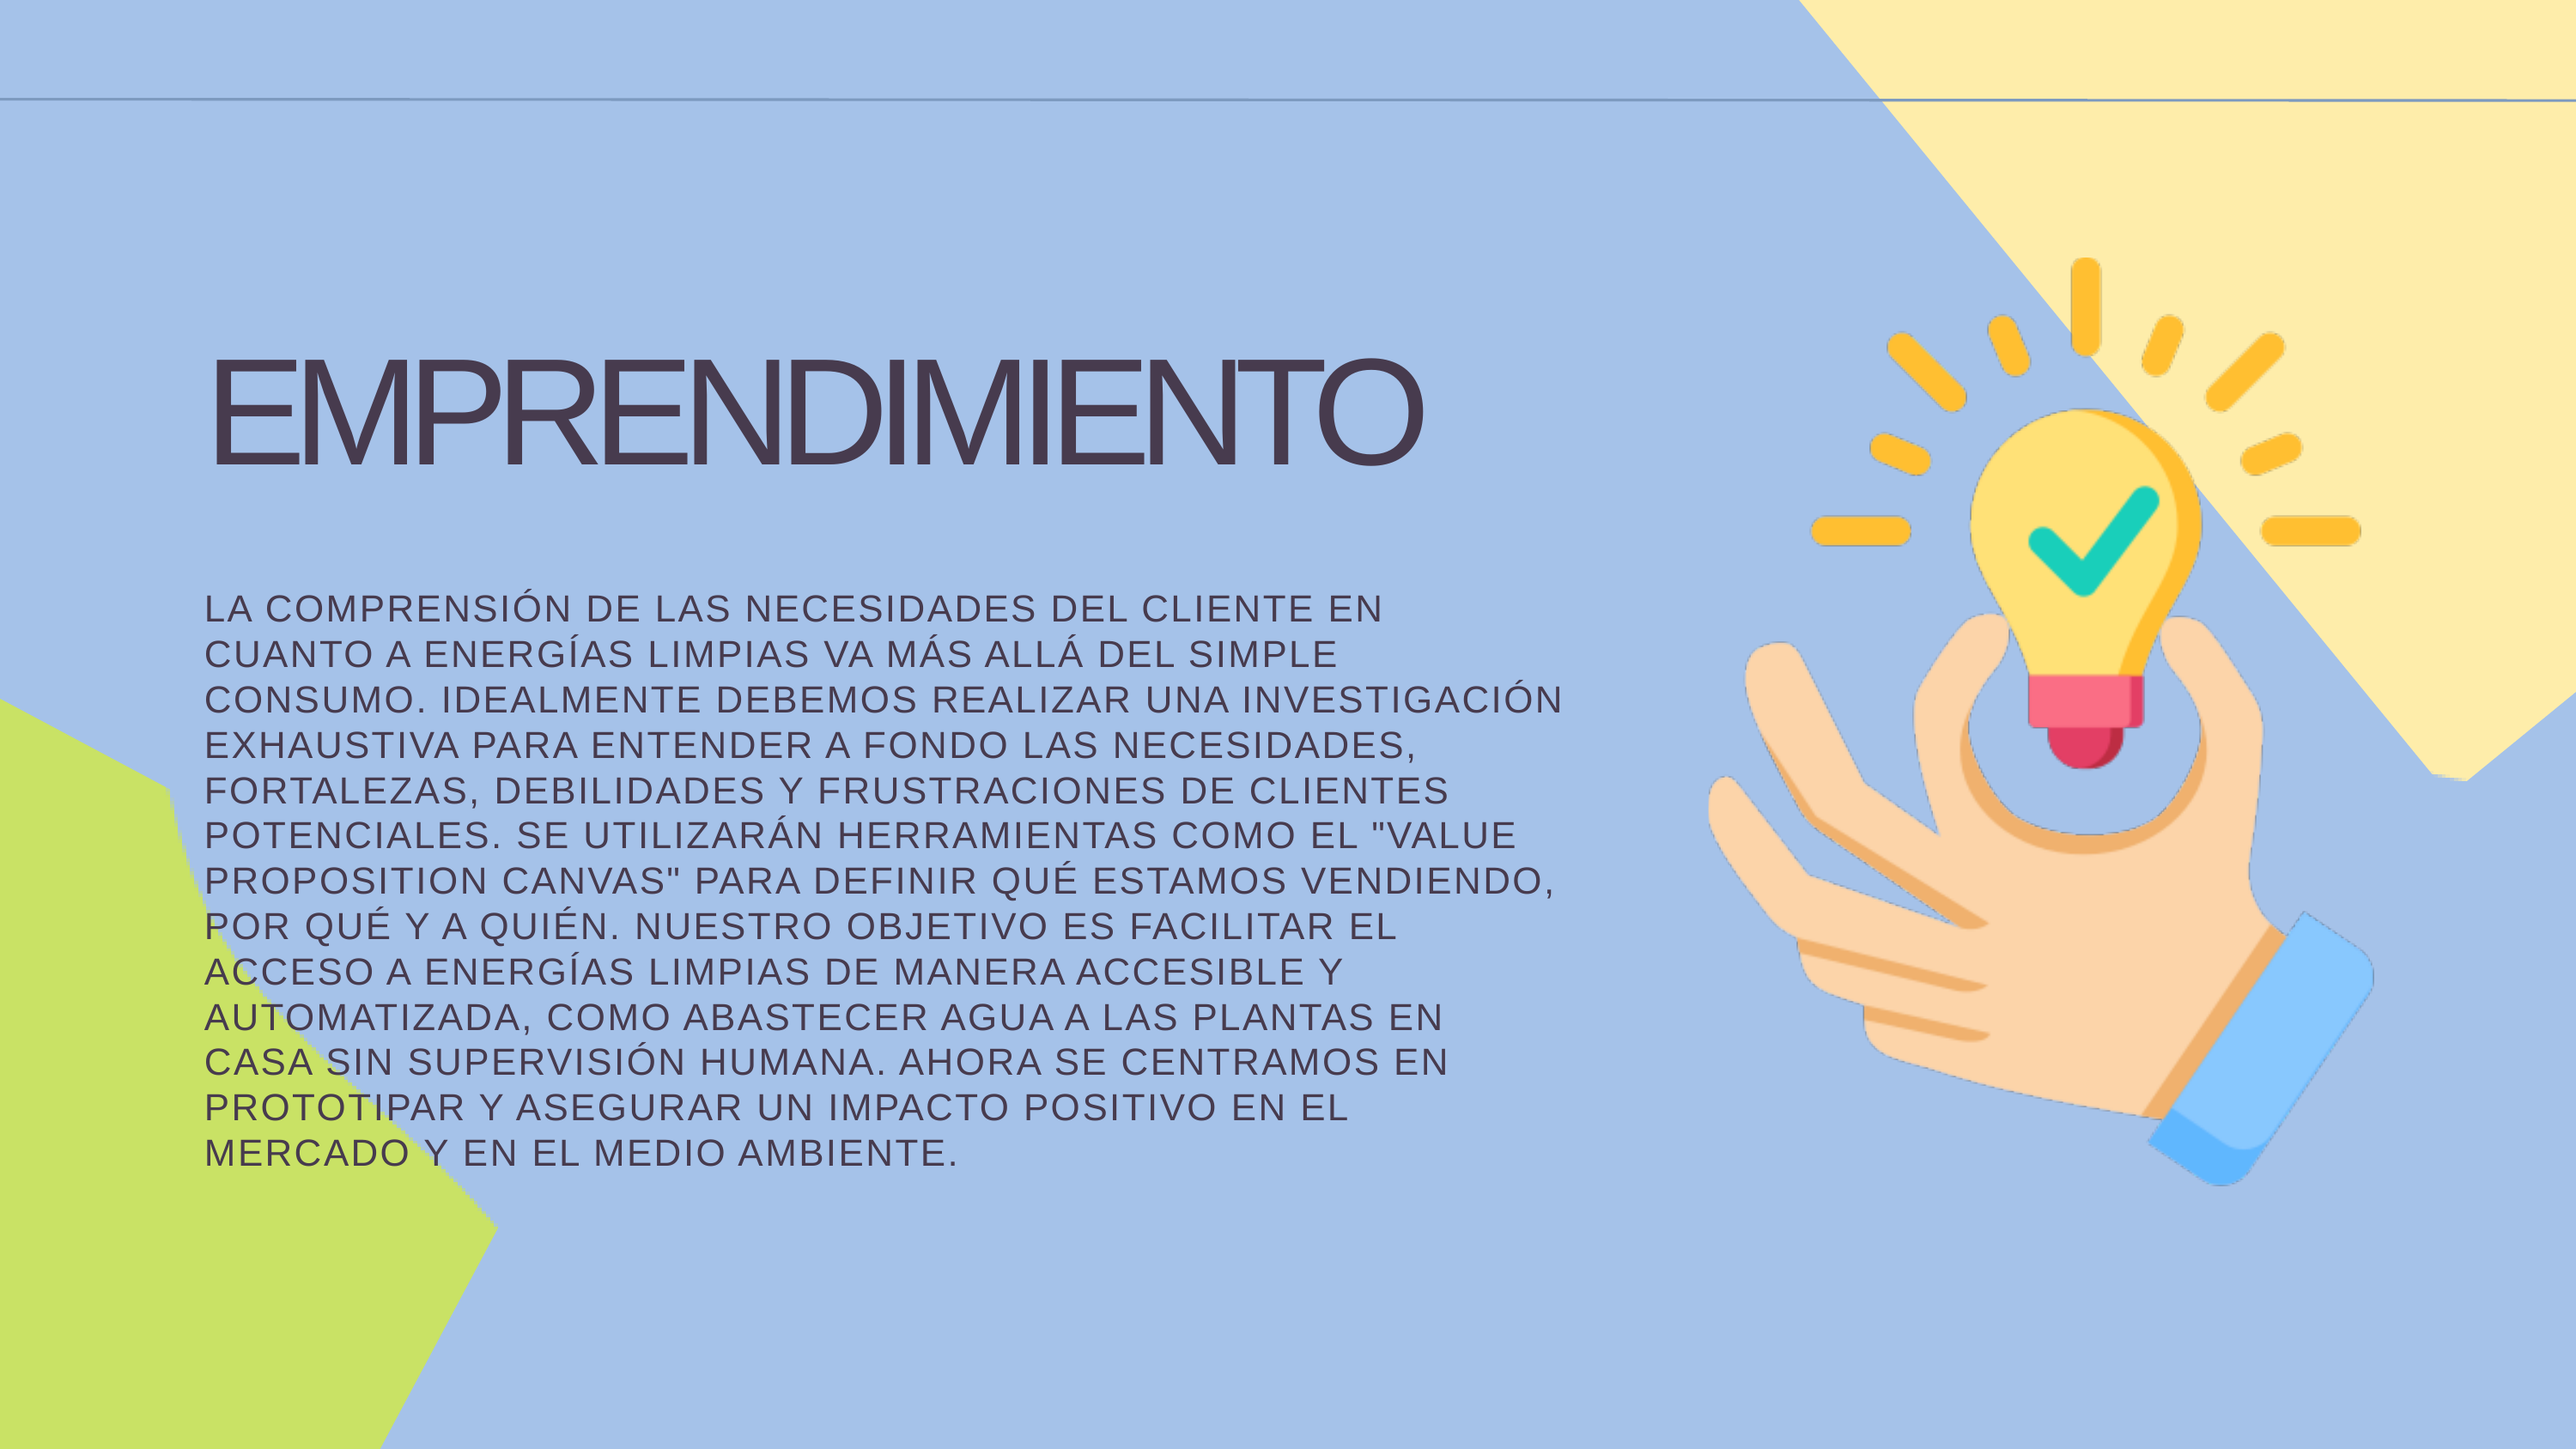

EMPRENDIMIENTO
LA COMPRENSIÓN DE LAS NECESIDADES DEL CLIENTE EN CUANTO A ENERGÍAS LIMPIAS VA MÁS ALLÁ DEL SIMPLE CONSUMO. IDEALMENTE DEBEMOS REALIZAR UNA INVESTIGACIÓN EXHAUSTIVA PARA ENTENDER A FONDO LAS NECESIDADES, FORTALEZAS, DEBILIDADES Y FRUSTRACIONES DE CLIENTES POTENCIALES. SE UTILIZARÁN HERRAMIENTAS COMO EL "VALUE PROPOSITION CANVAS" PARA DEFINIR QUÉ ESTAMOS VENDIENDO, POR QUÉ Y A QUIÉN. NUESTRO OBJETIVO ES FACILITAR EL ACCESO A ENERGÍAS LIMPIAS DE MANERA ACCESIBLE Y AUTOMATIZADA, COMO ABASTECER AGUA A LAS PLANTAS EN CASA SIN SUPERVISIÓN HUMANA. AHORA SE CENTRAMOS EN PROTOTIPAR Y ASEGURAR UN IMPACTO POSITIVO EN EL MERCADO Y EN EL MEDIO AMBIENTE.